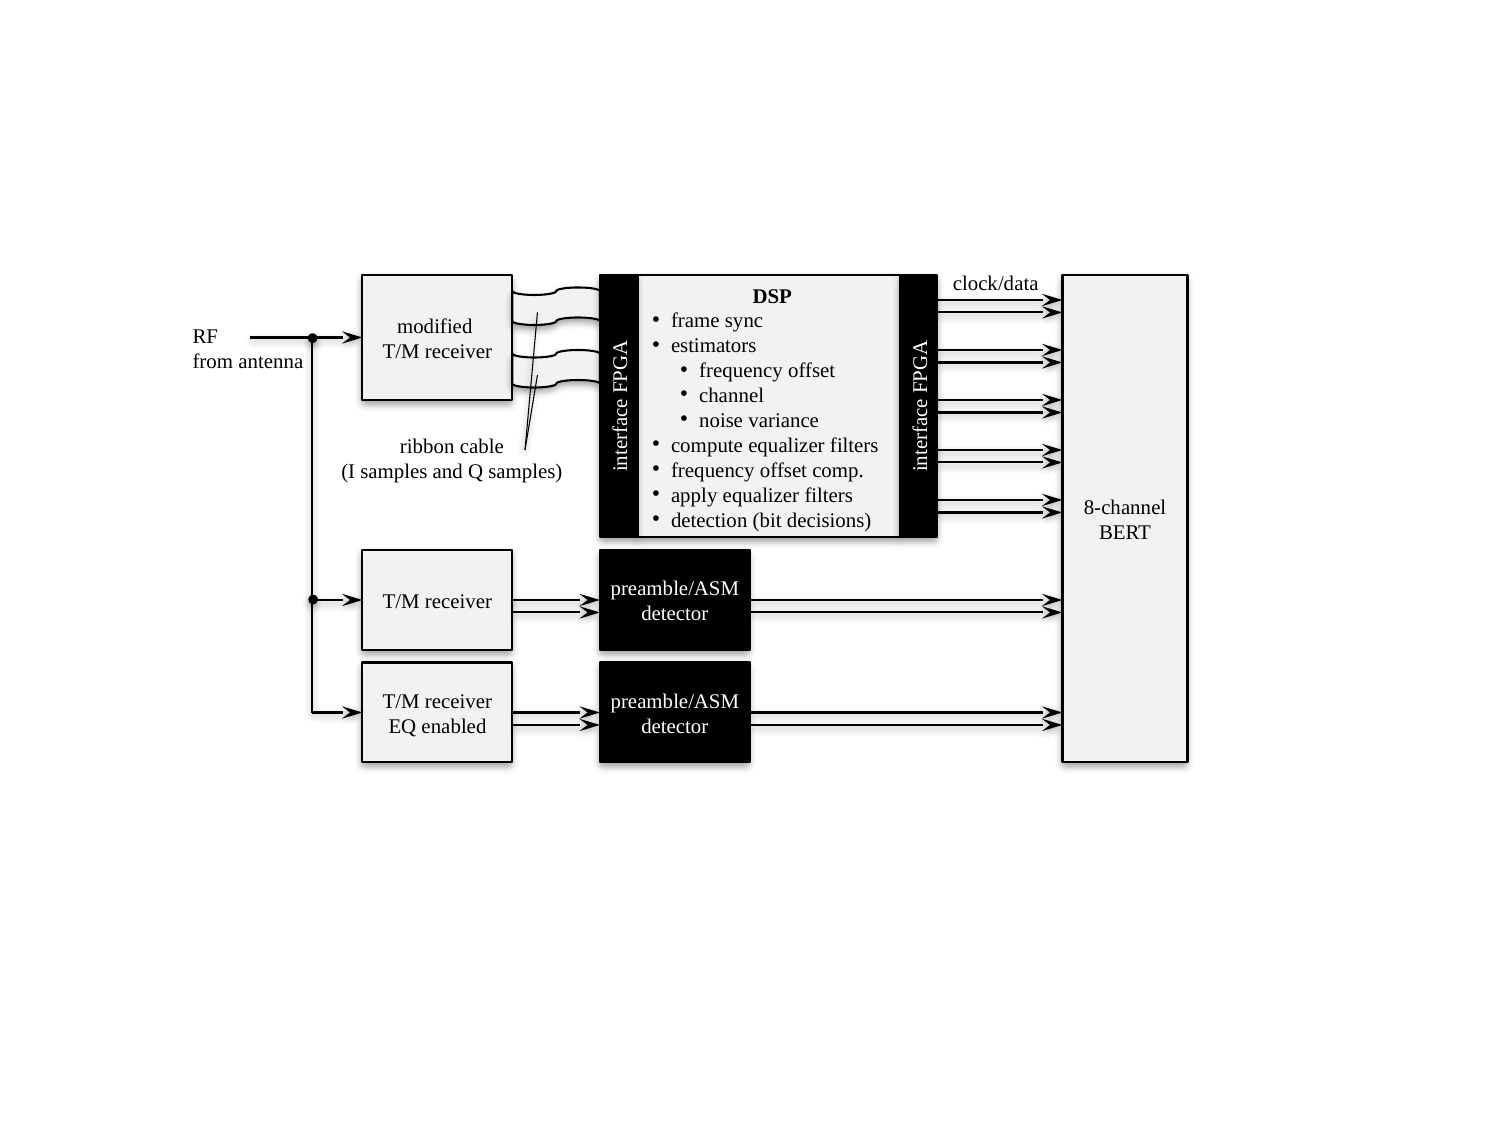

clock/data
modified
T/M receiver
interface FPGA

frame sync
estimators
frequency offset
channel
noise variance
compute equalizer filters
frequency offset comp.
apply equalizer filters
detection (bit decisions)
DSP
interface FPGA
8-channel
BERT

RF
from antenna

ribbon cable
(I samples and Q samples)
T/M receiver
preamble/ASM
detector

T/M receiver
EQ enabled
preamble/ASM
detector